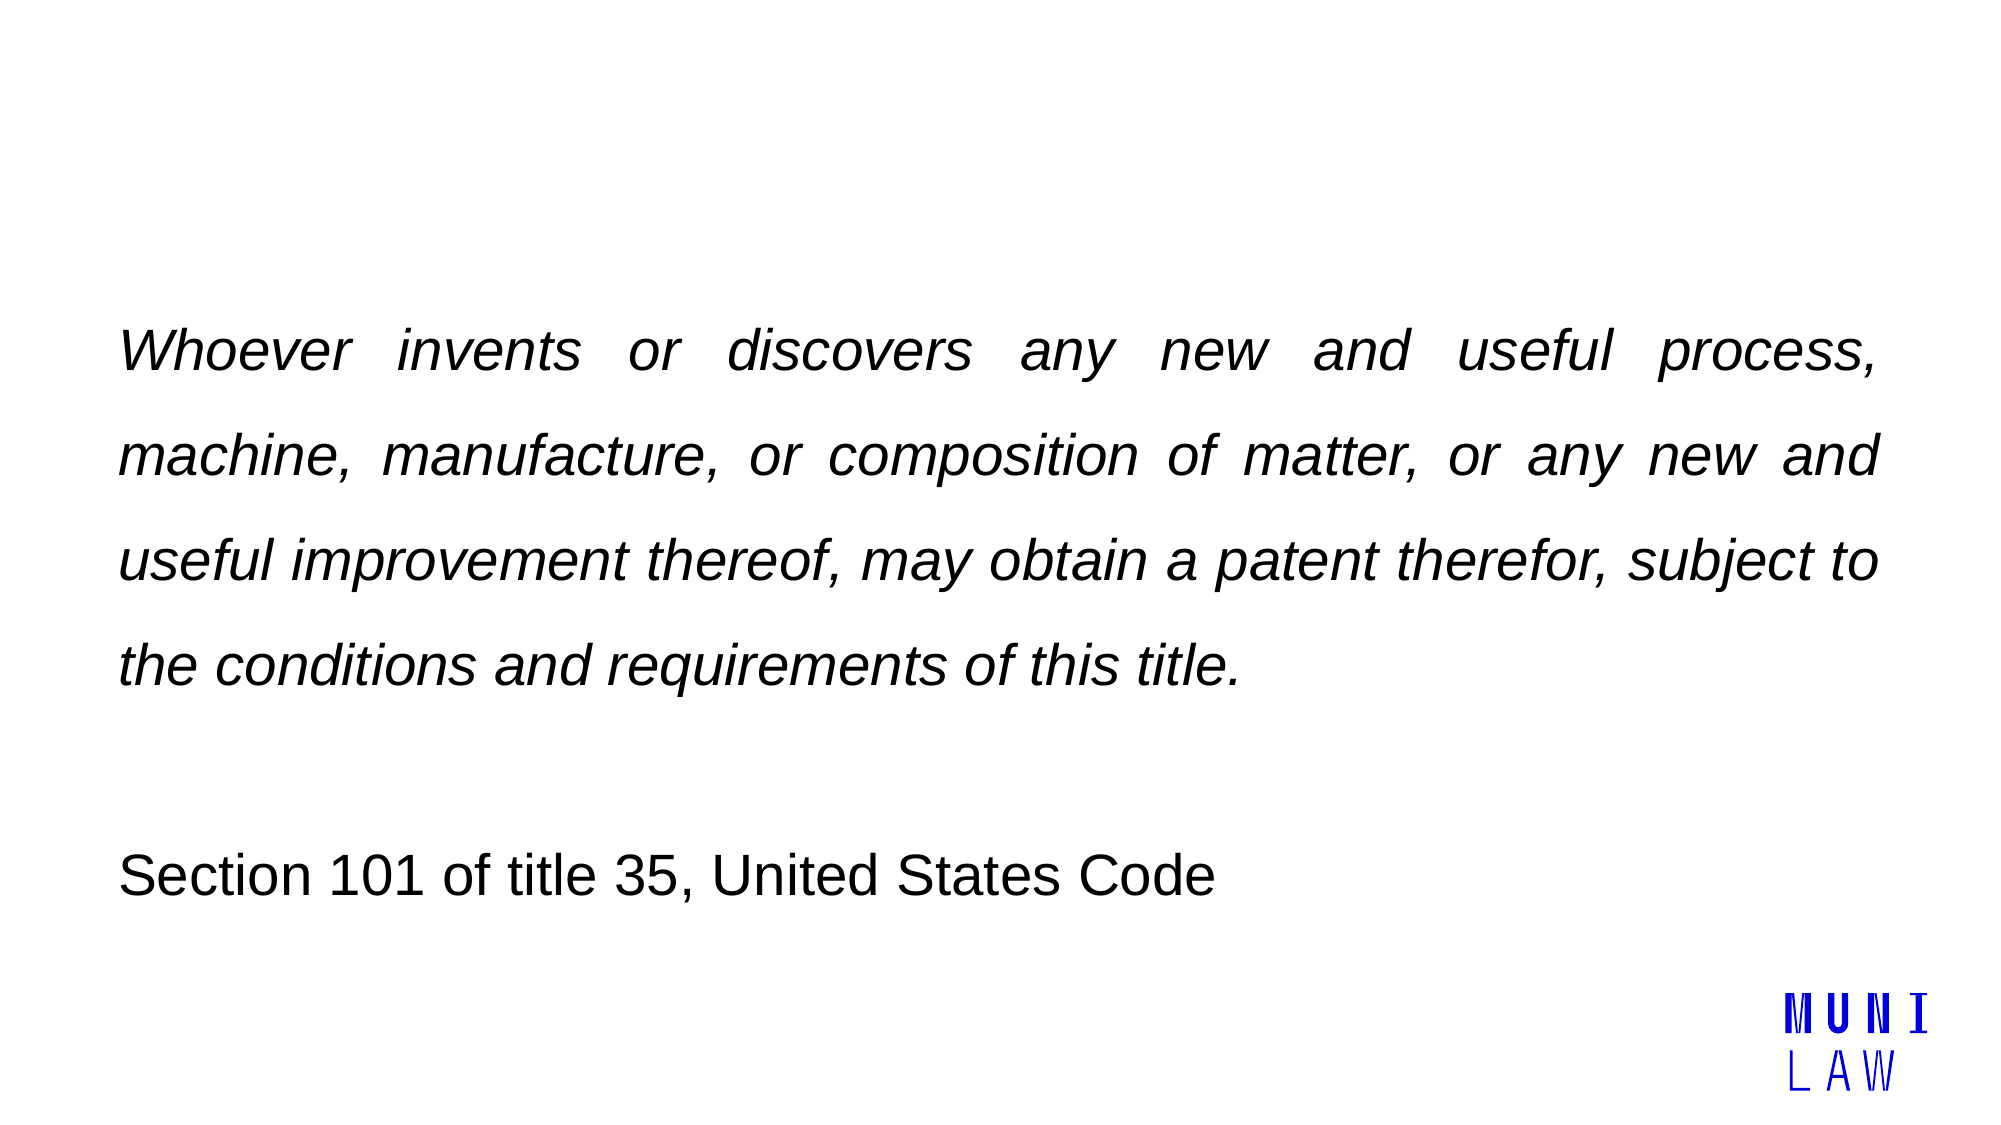

#
Whoever invents or discovers any new and useful process, machine, manufacture, or composition of matter, or any new and useful improvement thereof, may obtain a patent therefor, subject to the conditions and requirements of this title.

Section 101 of title 35, United States Code